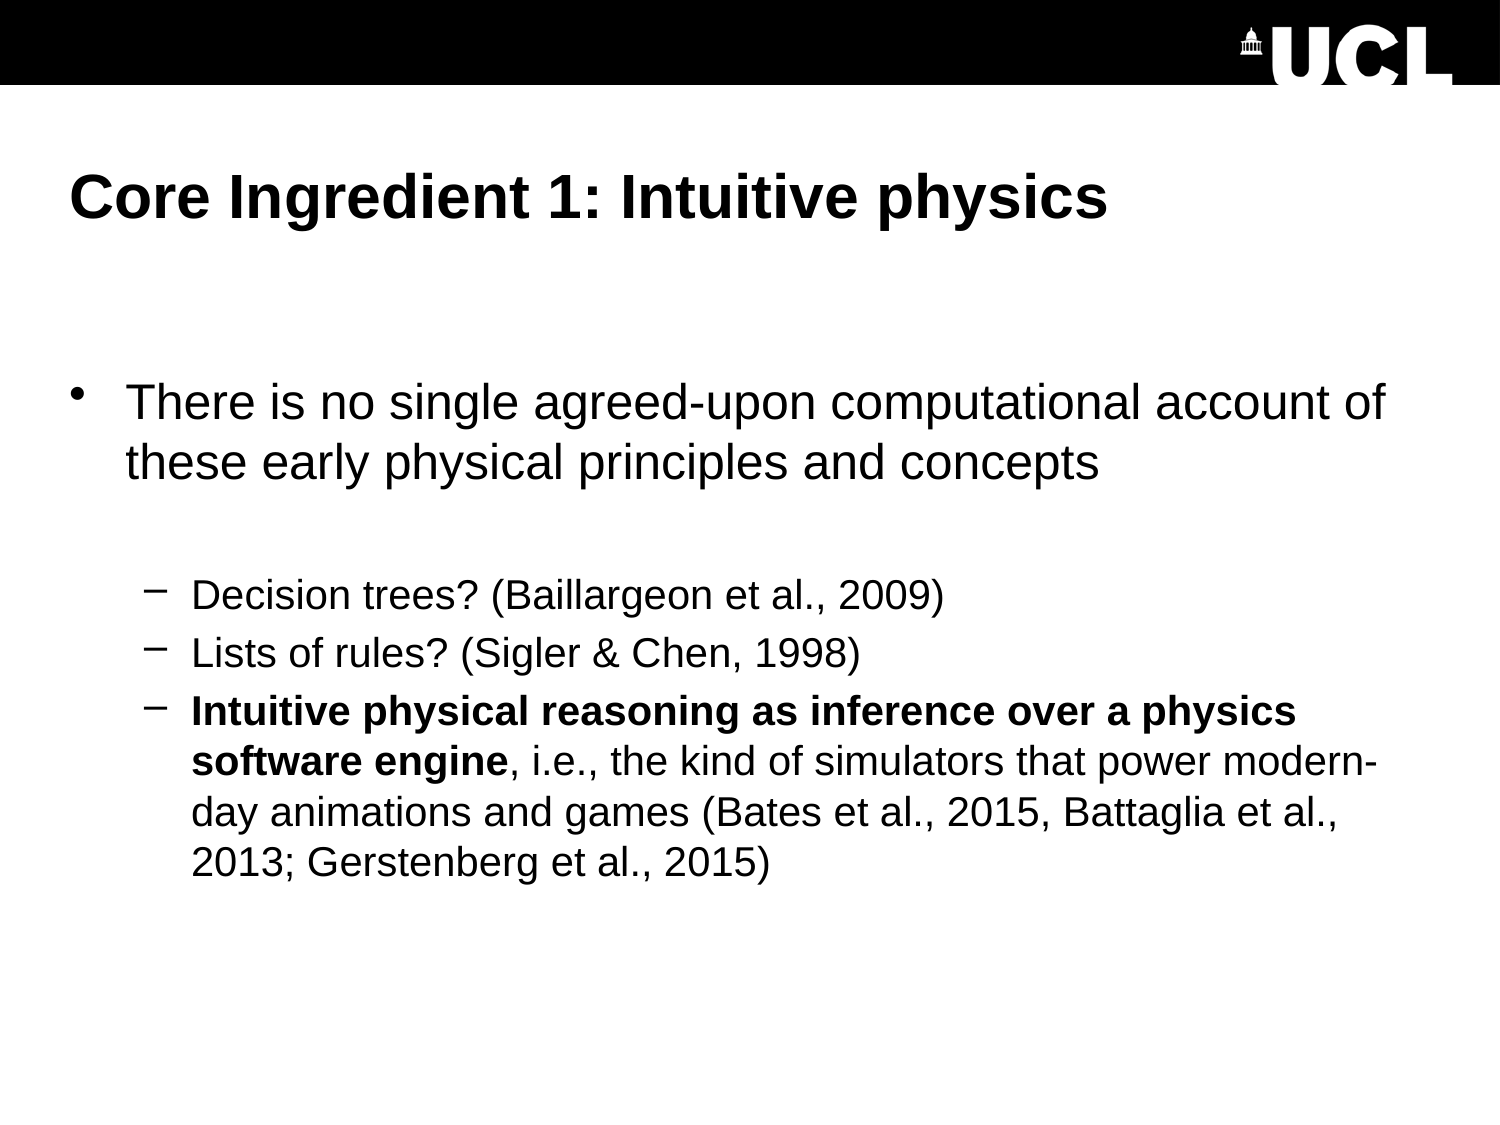

# Core Ingredient 1: Intuitive physics
There is no single agreed-upon computational account of these early physical principles and concepts

Decision trees? (Baillargeon et al., 2009)
Lists of rules? (Sigler & Chen, 1998)
Intuitive physical reasoning as inference over a physics software engine, i.e., the kind of simulators that power modern-day animations and games (Bates et al., 2015, Battaglia et al., 2013; Gerstenberg et al., 2015)